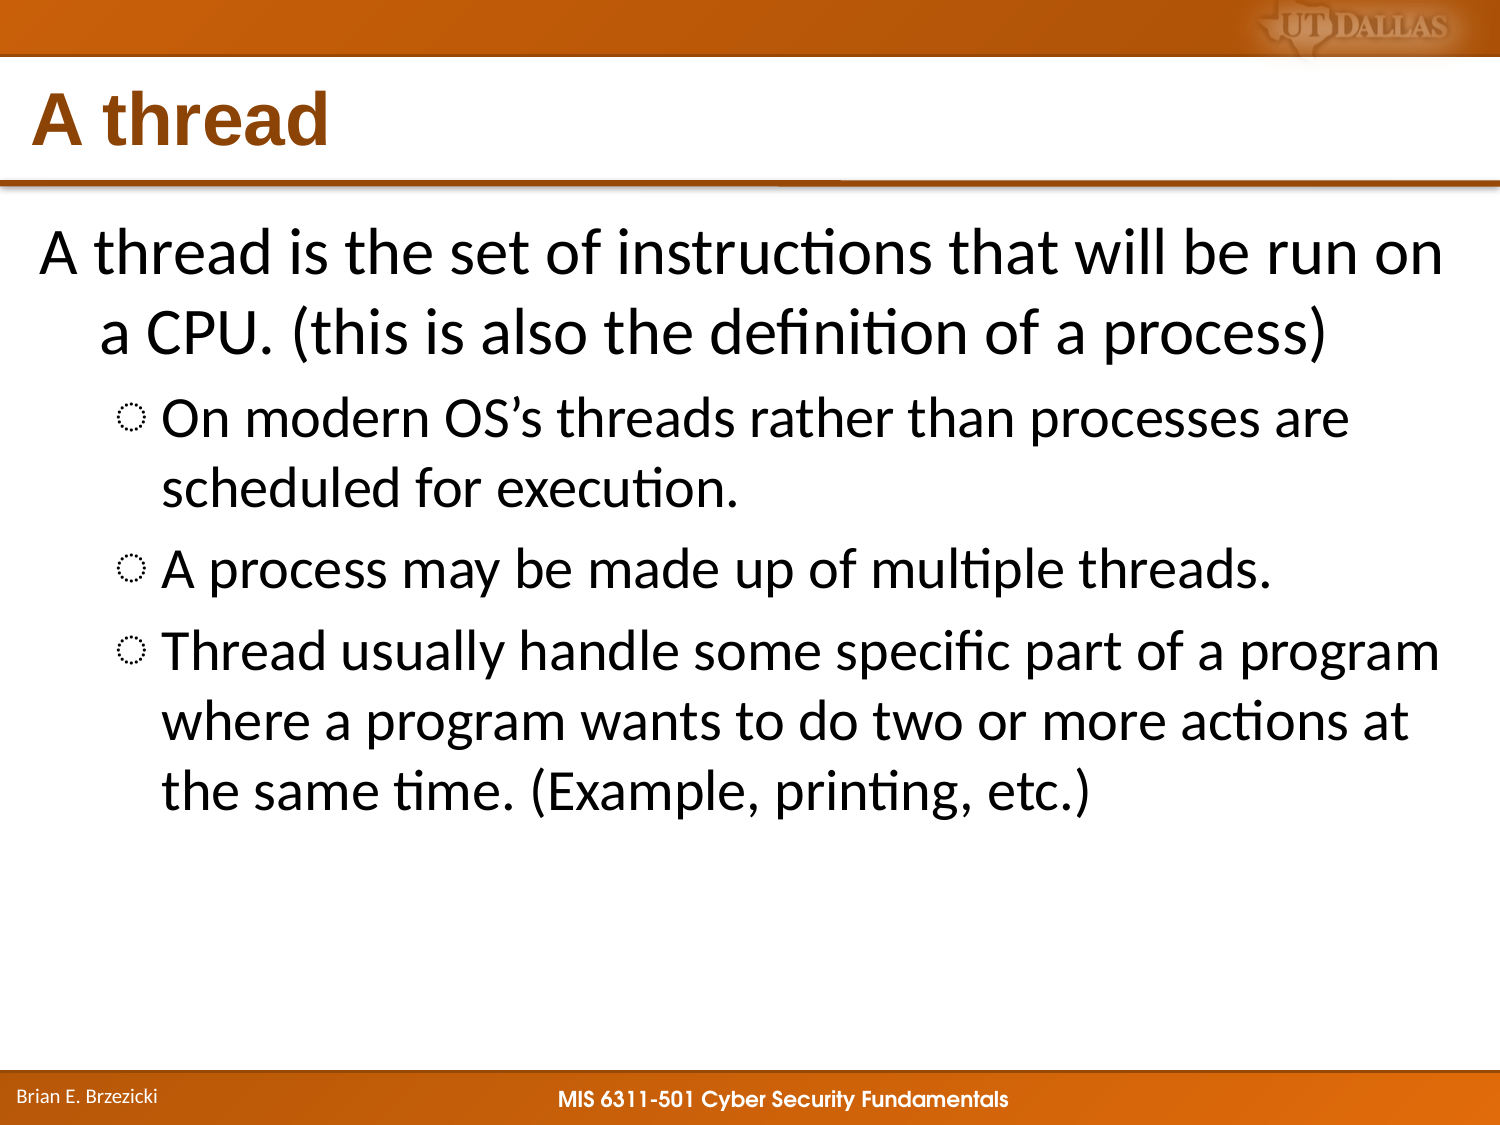

# A thread
A thread is the set of instructions that will be run on a CPU. (this is also the definition of a process)
On modern OS’s threads rather than processes are scheduled for execution.
A process may be made up of multiple threads.
Thread usually handle some specific part of a program where a program wants to do two or more actions at the same time. (Example, printing, etc.)

Brian E. Brzezicki